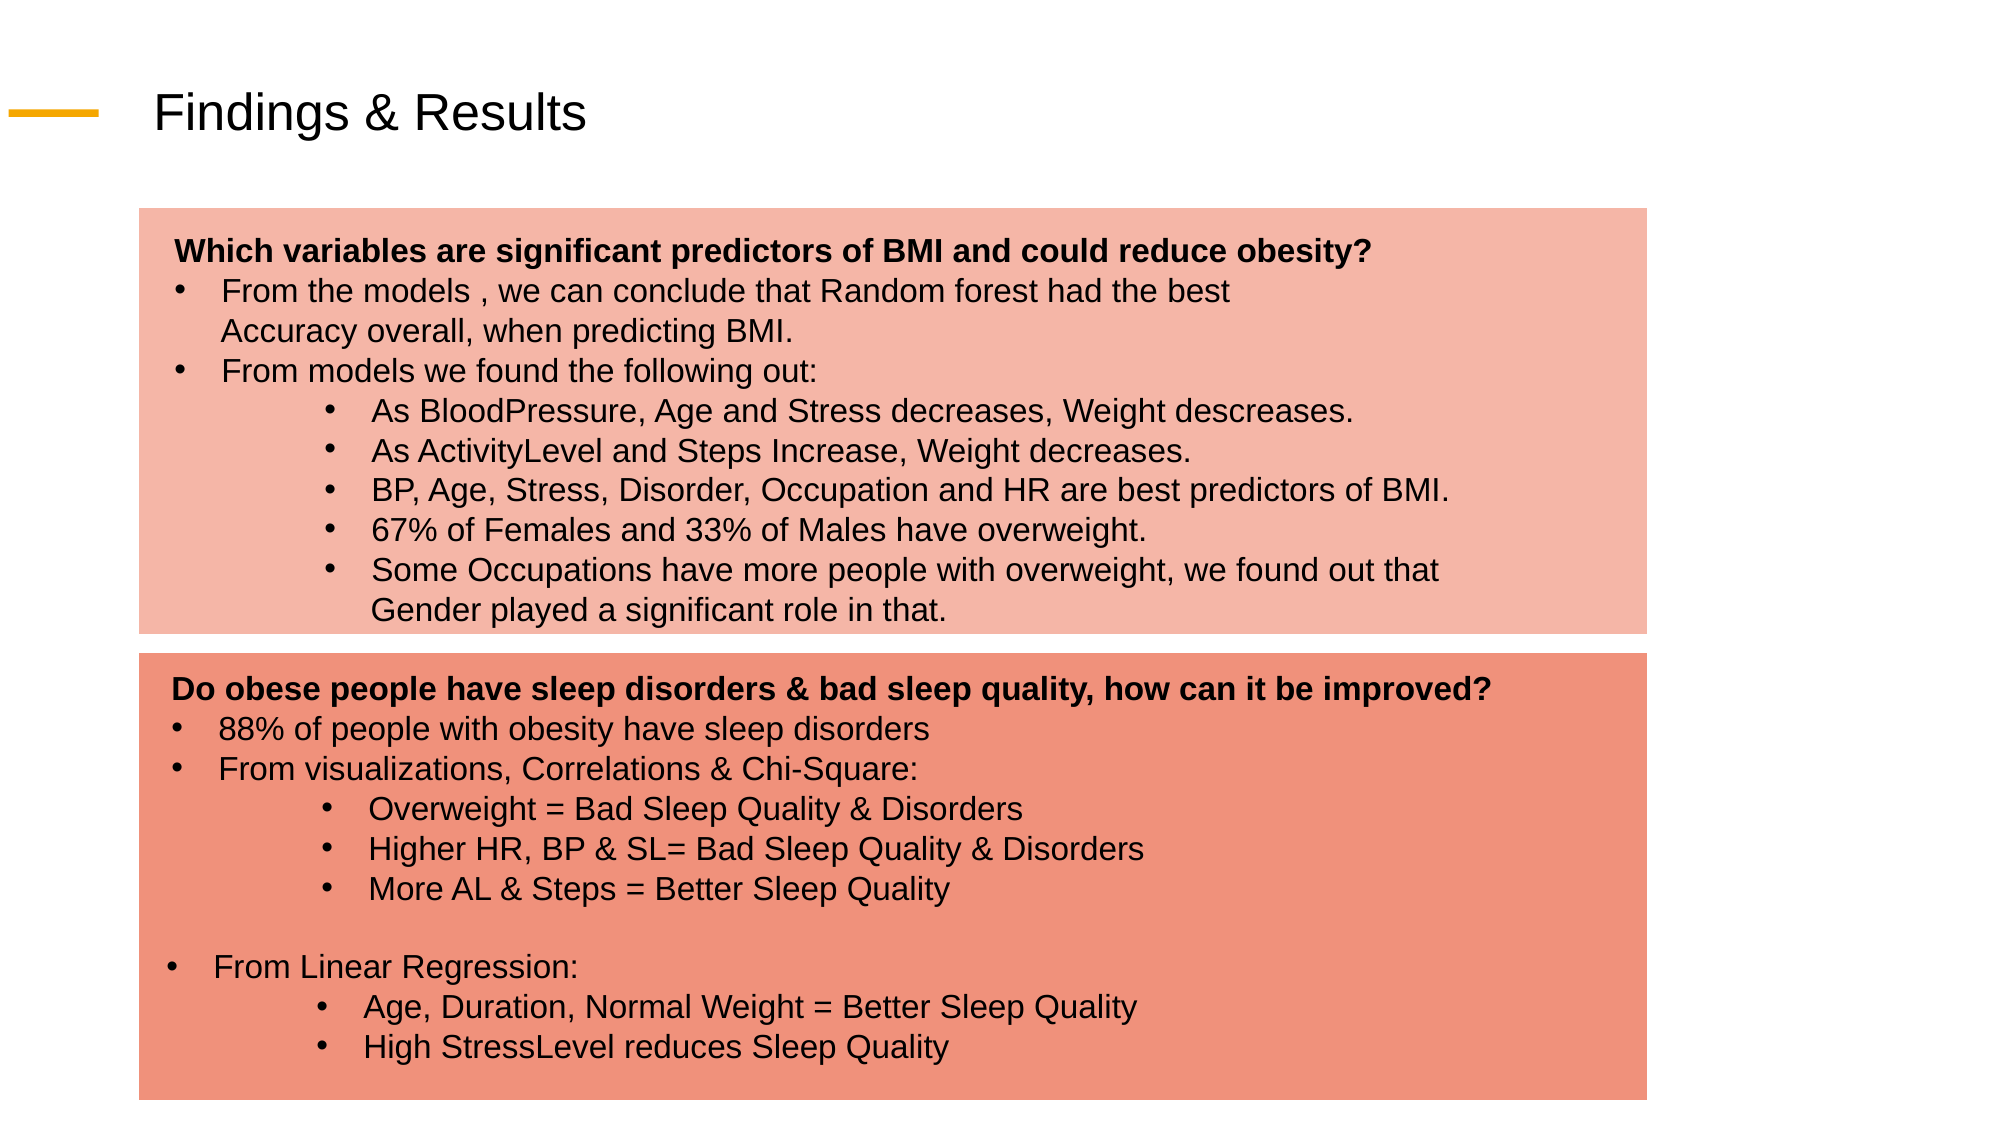

Findings & Results

Which variables are significant predictors of BMI and could reduce obesity?
From the models , we can conclude that Random forest had the best
     Accuracy overall, when predicting BMI.
From models we found the following out:
As BloodPressure, Age and Stress decreases, Weight descreases.
As ActivityLevel and Steps Increase, Weight decreases.
BP, Age, Stress, Disorder, Occupation and HR are best predictors of BMI.
67% of Females and 33% of Males have overweight.
Some Occupations have more people with overweight, we found out that
     Gender played a significant role in that.

Do obese people have sleep disorders & bad sleep quality, how can it be improved?
88% of people with obesity have sleep disorders
From visualizations, Correlations & Chi-Square:
Overweight = Bad Sleep Quality & Disorders
Higher HR, BP & SL= Bad Sleep Quality & Disorders
More AL & Steps = Better Sleep Quality

From Linear Regression:
Age, Duration, Normal Weight = Better Sleep Quality
High StressLevel reduces Sleep Quality